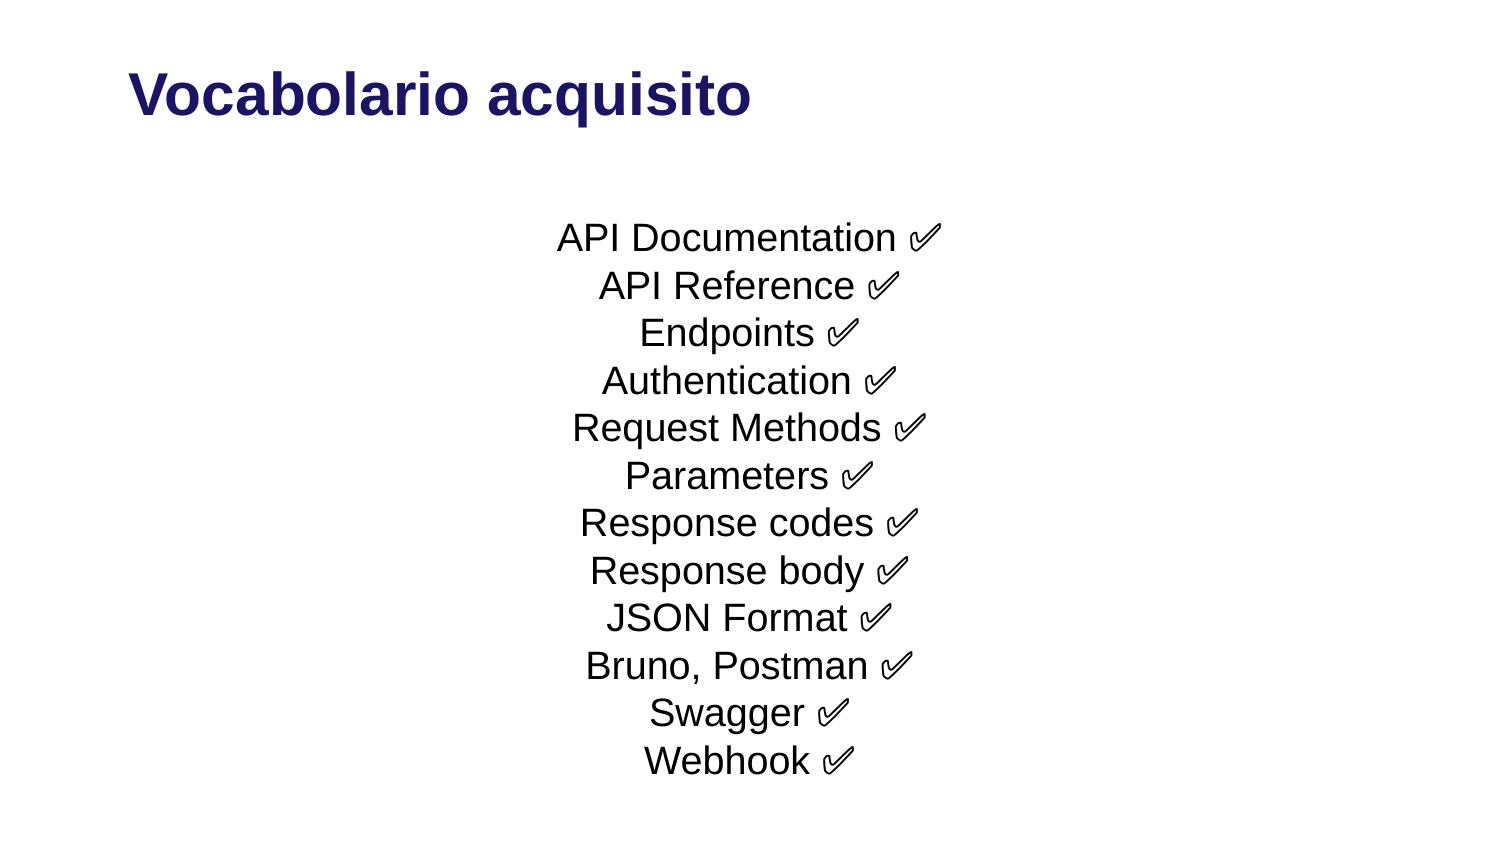

Vocabolario acquisito
API Documentation ✅
API Reference ✅
Endpoints ✅
Authentication ✅
Request Methods ✅
Parameters ✅
Response codes ✅
Response body ✅
JSON Format ✅
Bruno, Postman ✅
Swagger ✅
Webhook ✅